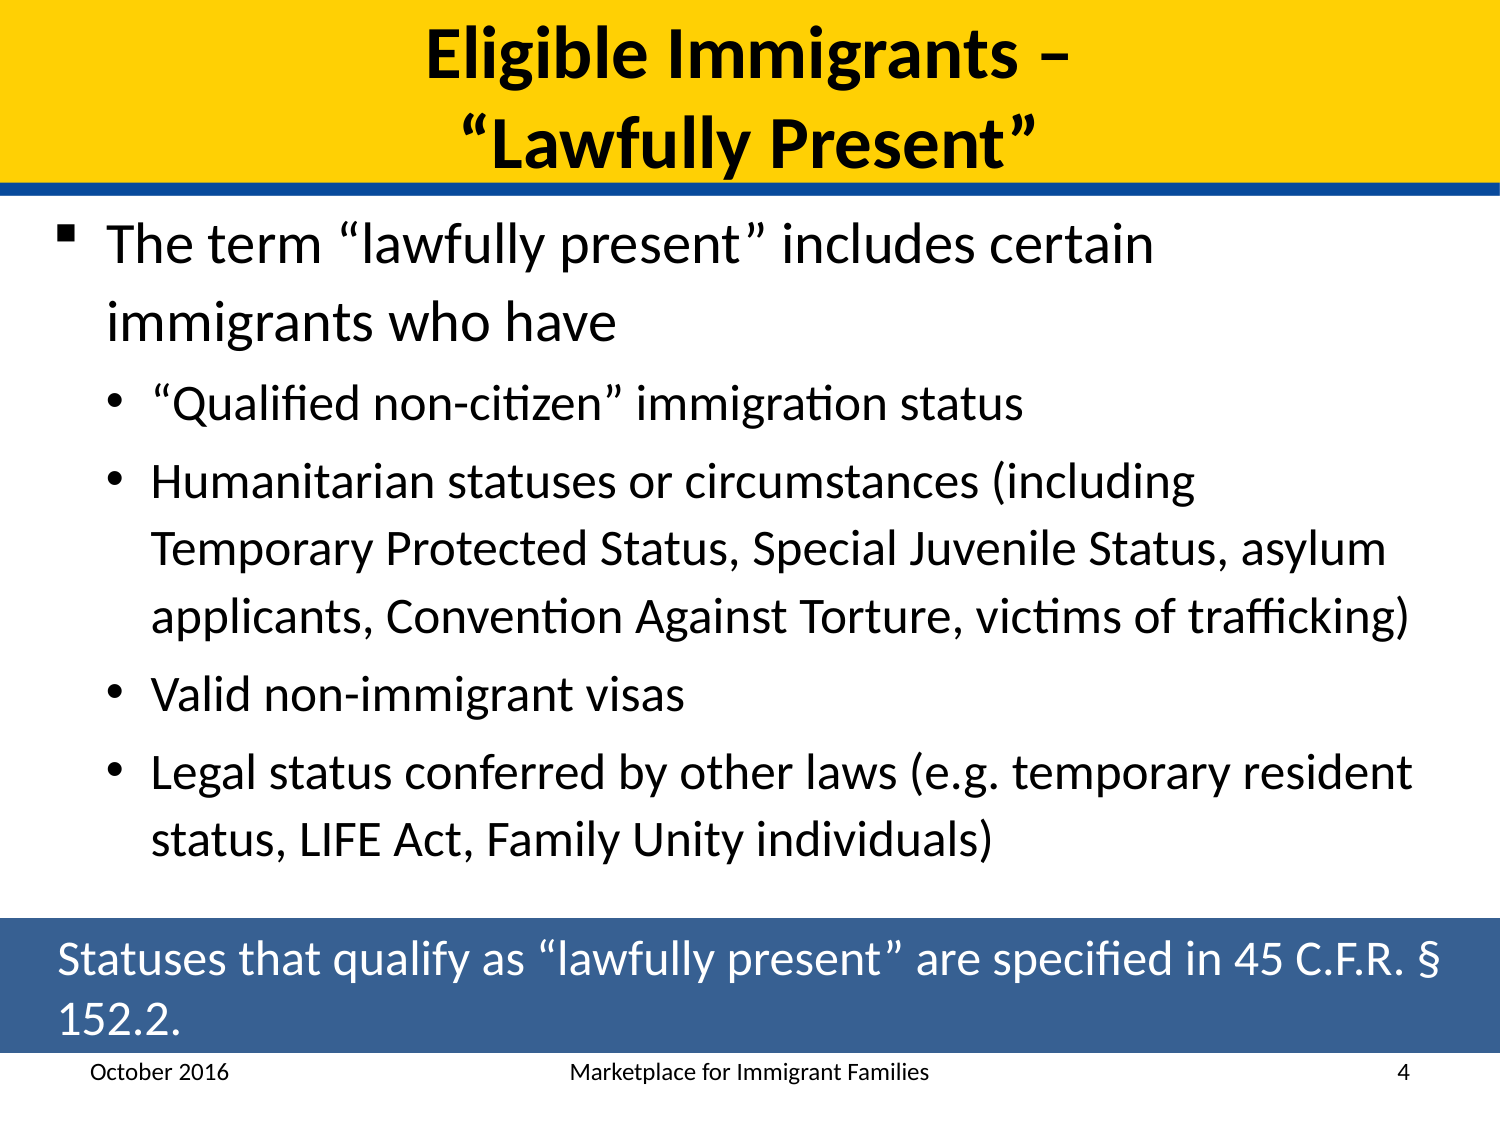

# Eligible Immigrants – “Lawfully Present”
The term “lawfully present” includes certain immigrants who have
“Qualified non-citizen” immigration status
Humanitarian statuses or circumstances (including Temporary Protected Status, Special Juvenile Status, asylum applicants, Convention Against Torture, victims of trafficking)
Valid non-immigrant visas
Legal status conferred by other laws (e.g. temporary resident status, LIFE Act, Family Unity individuals)
Statuses that qualify as “lawfully present” are specified in 45 C.F.R. § 152.2.
October 2016
Marketplace for Immigrant Families
4